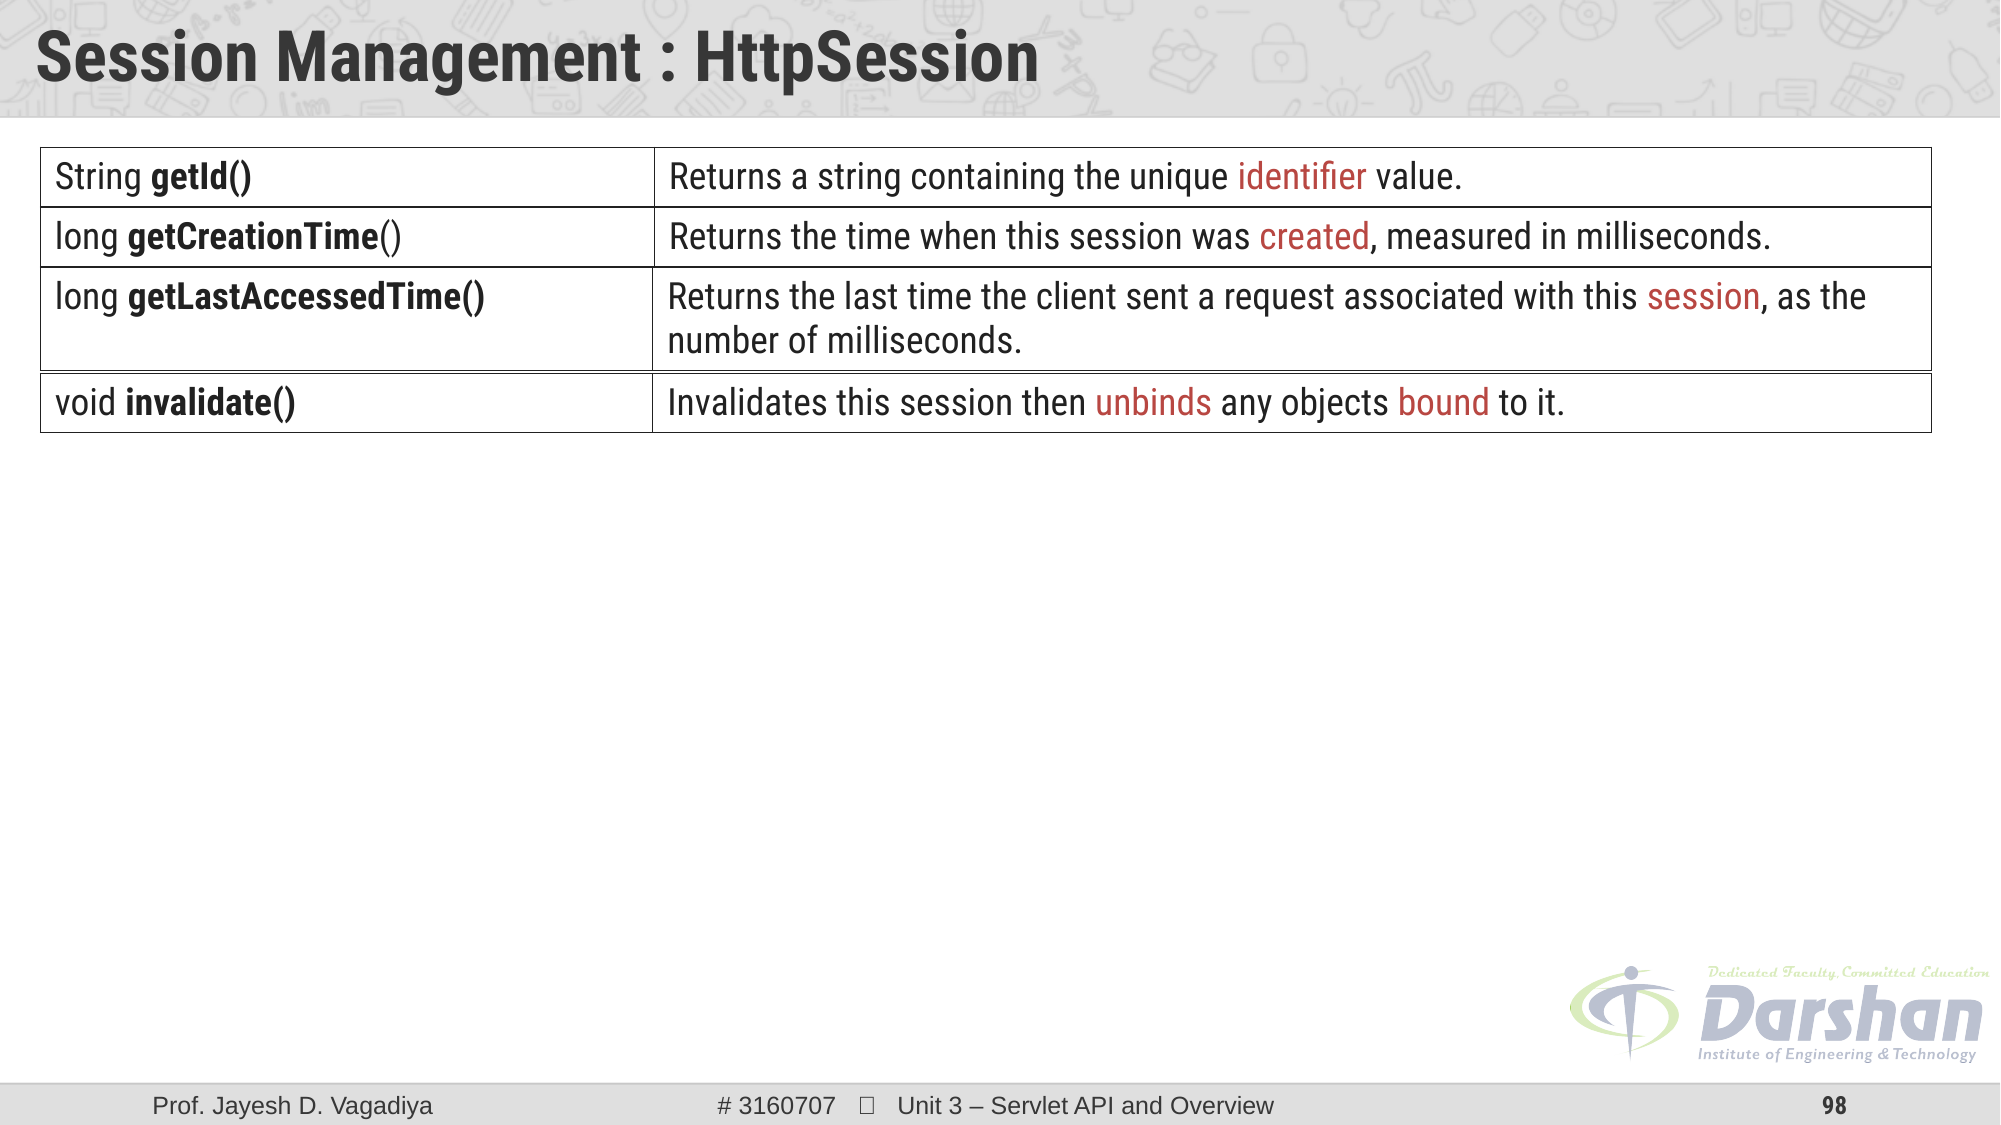

# Session Management : HttpSession
| String getId() | Returns a string containing the unique identifier value. |
| --- | --- |
| long getCreationTime() | Returns the time when this session was created, measured in milliseconds. |
| --- | --- |
| long getLastAccessedTime() | Returns the last time the client sent a request associated with this session, as the number of milliseconds. |
| --- | --- |
| void invalidate() | Invalidates this session then unbinds any objects bound to it. |
| --- | --- |